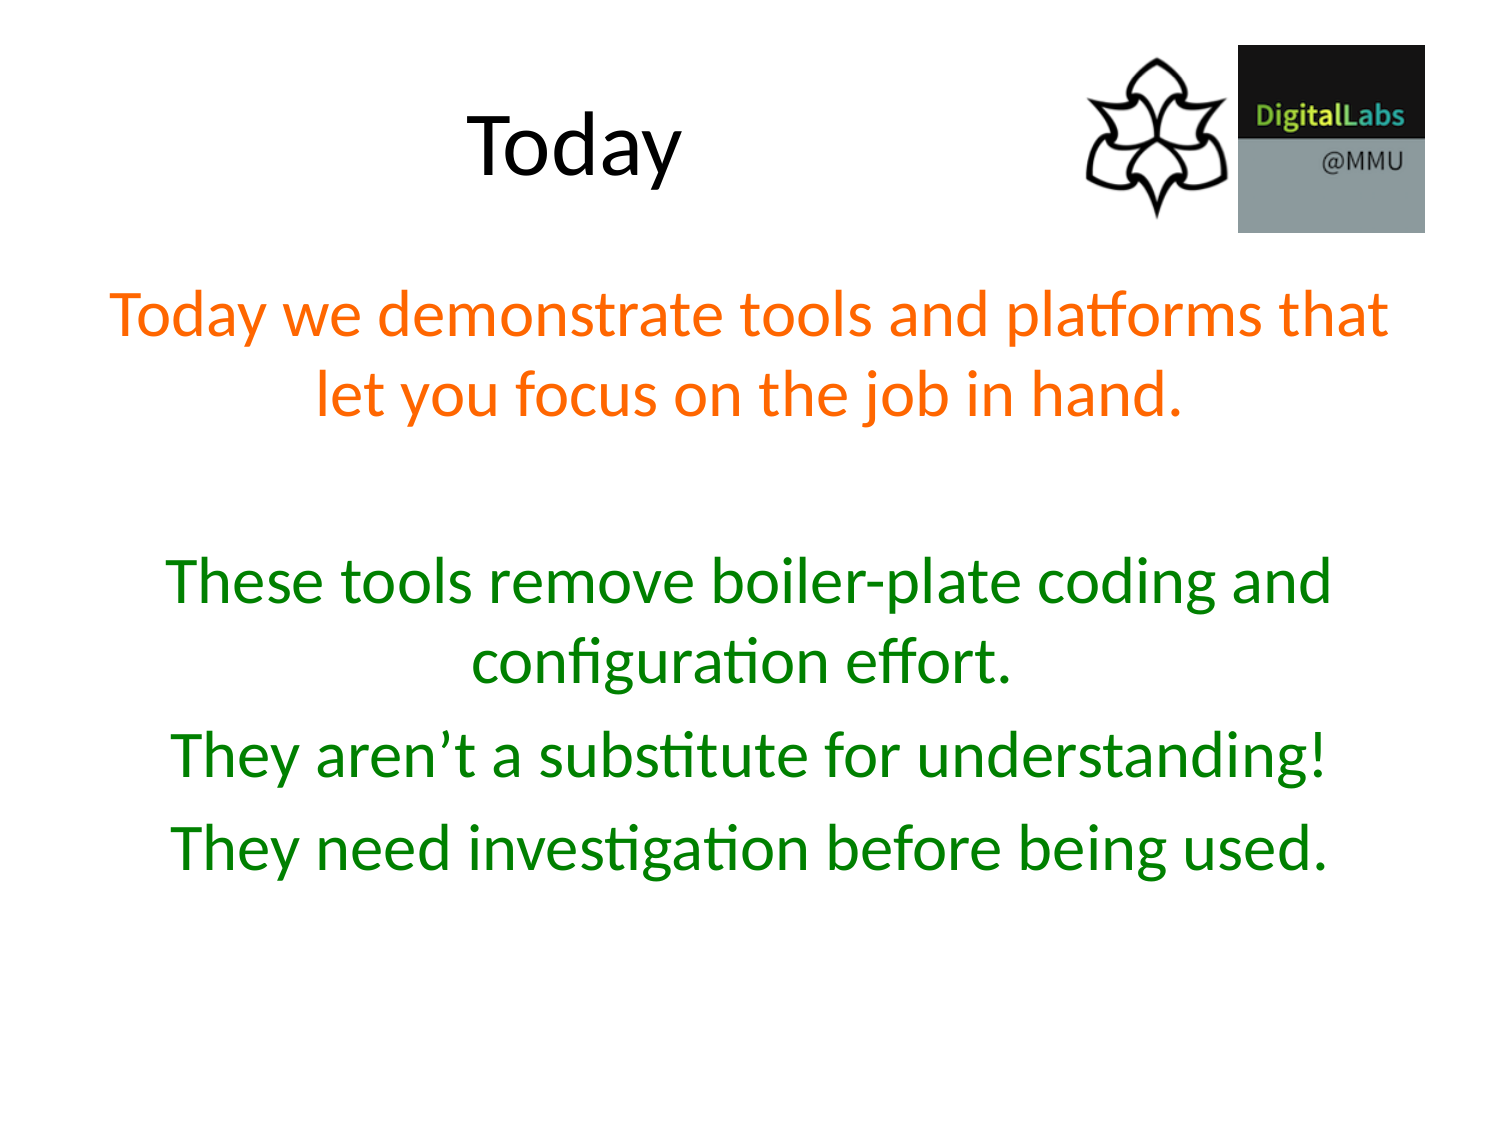

# Today
Today we demonstrate tools and platforms that let you focus on the job in hand.

These tools remove boiler-plate coding and configuration effort.
They aren’t a substitute for understanding!
They need investigation before being used.